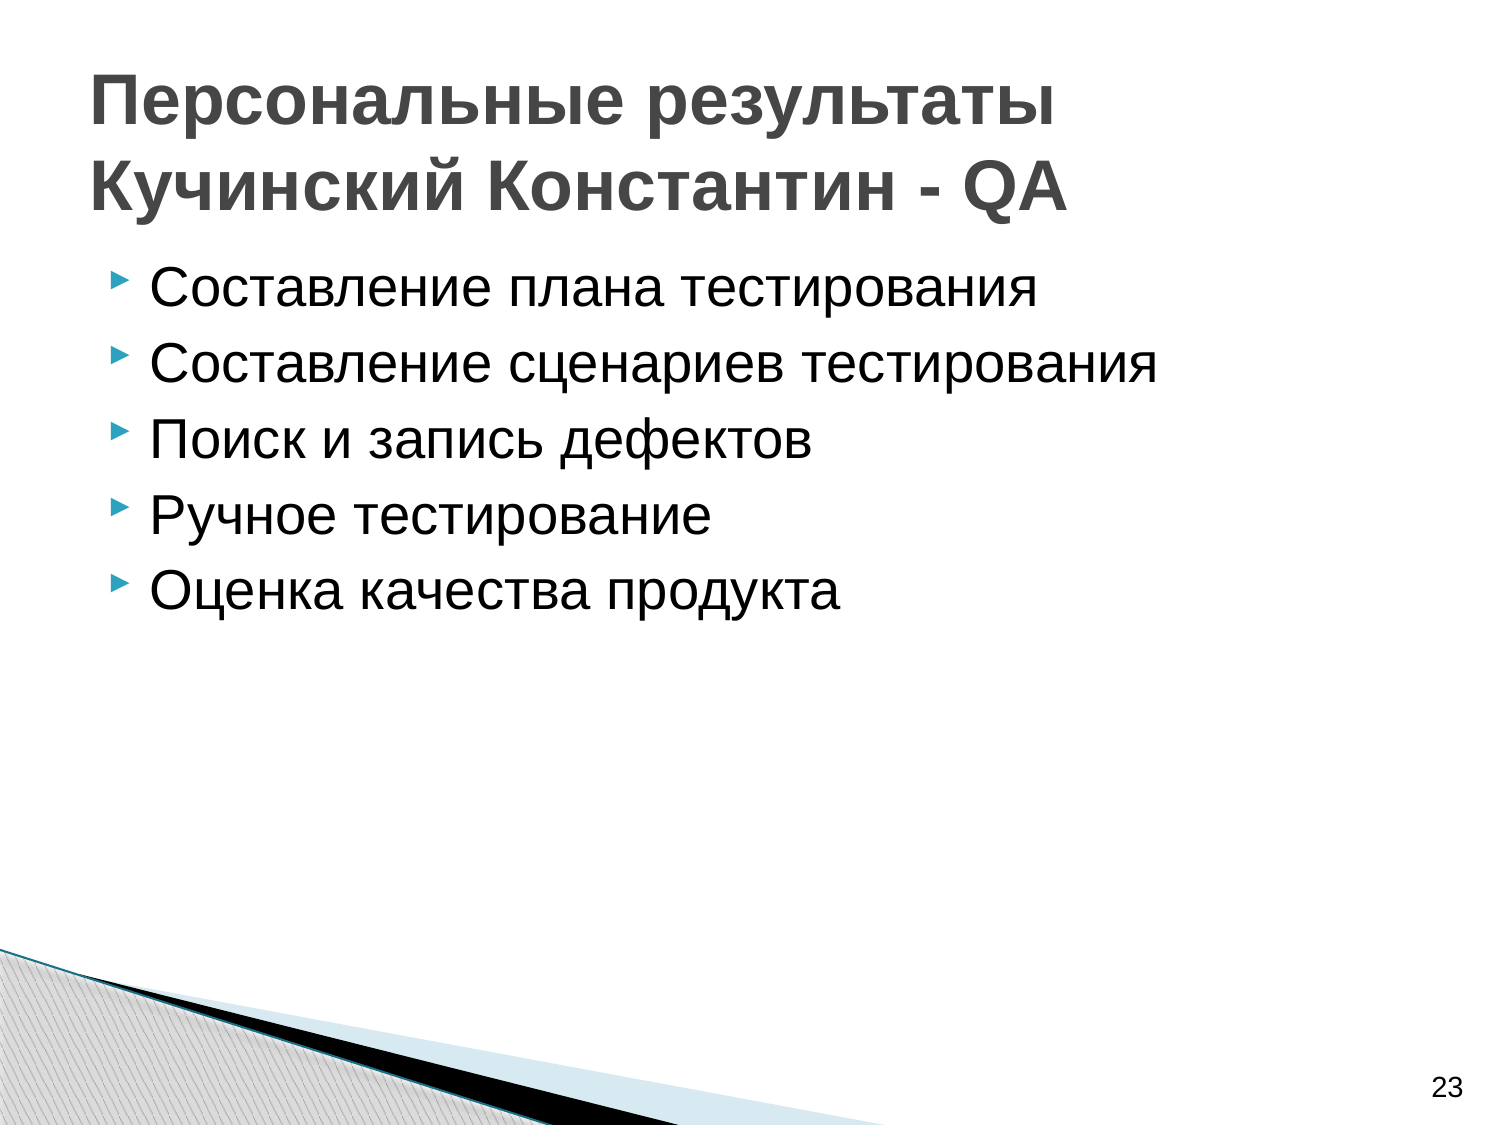

# Персональные результаты Кучинский Константин - QA
Составление плана тестирования
Составление сценариев тестирования
Поиск и запись дефектов
Ручное тестирование
Оценка качества продукта

23